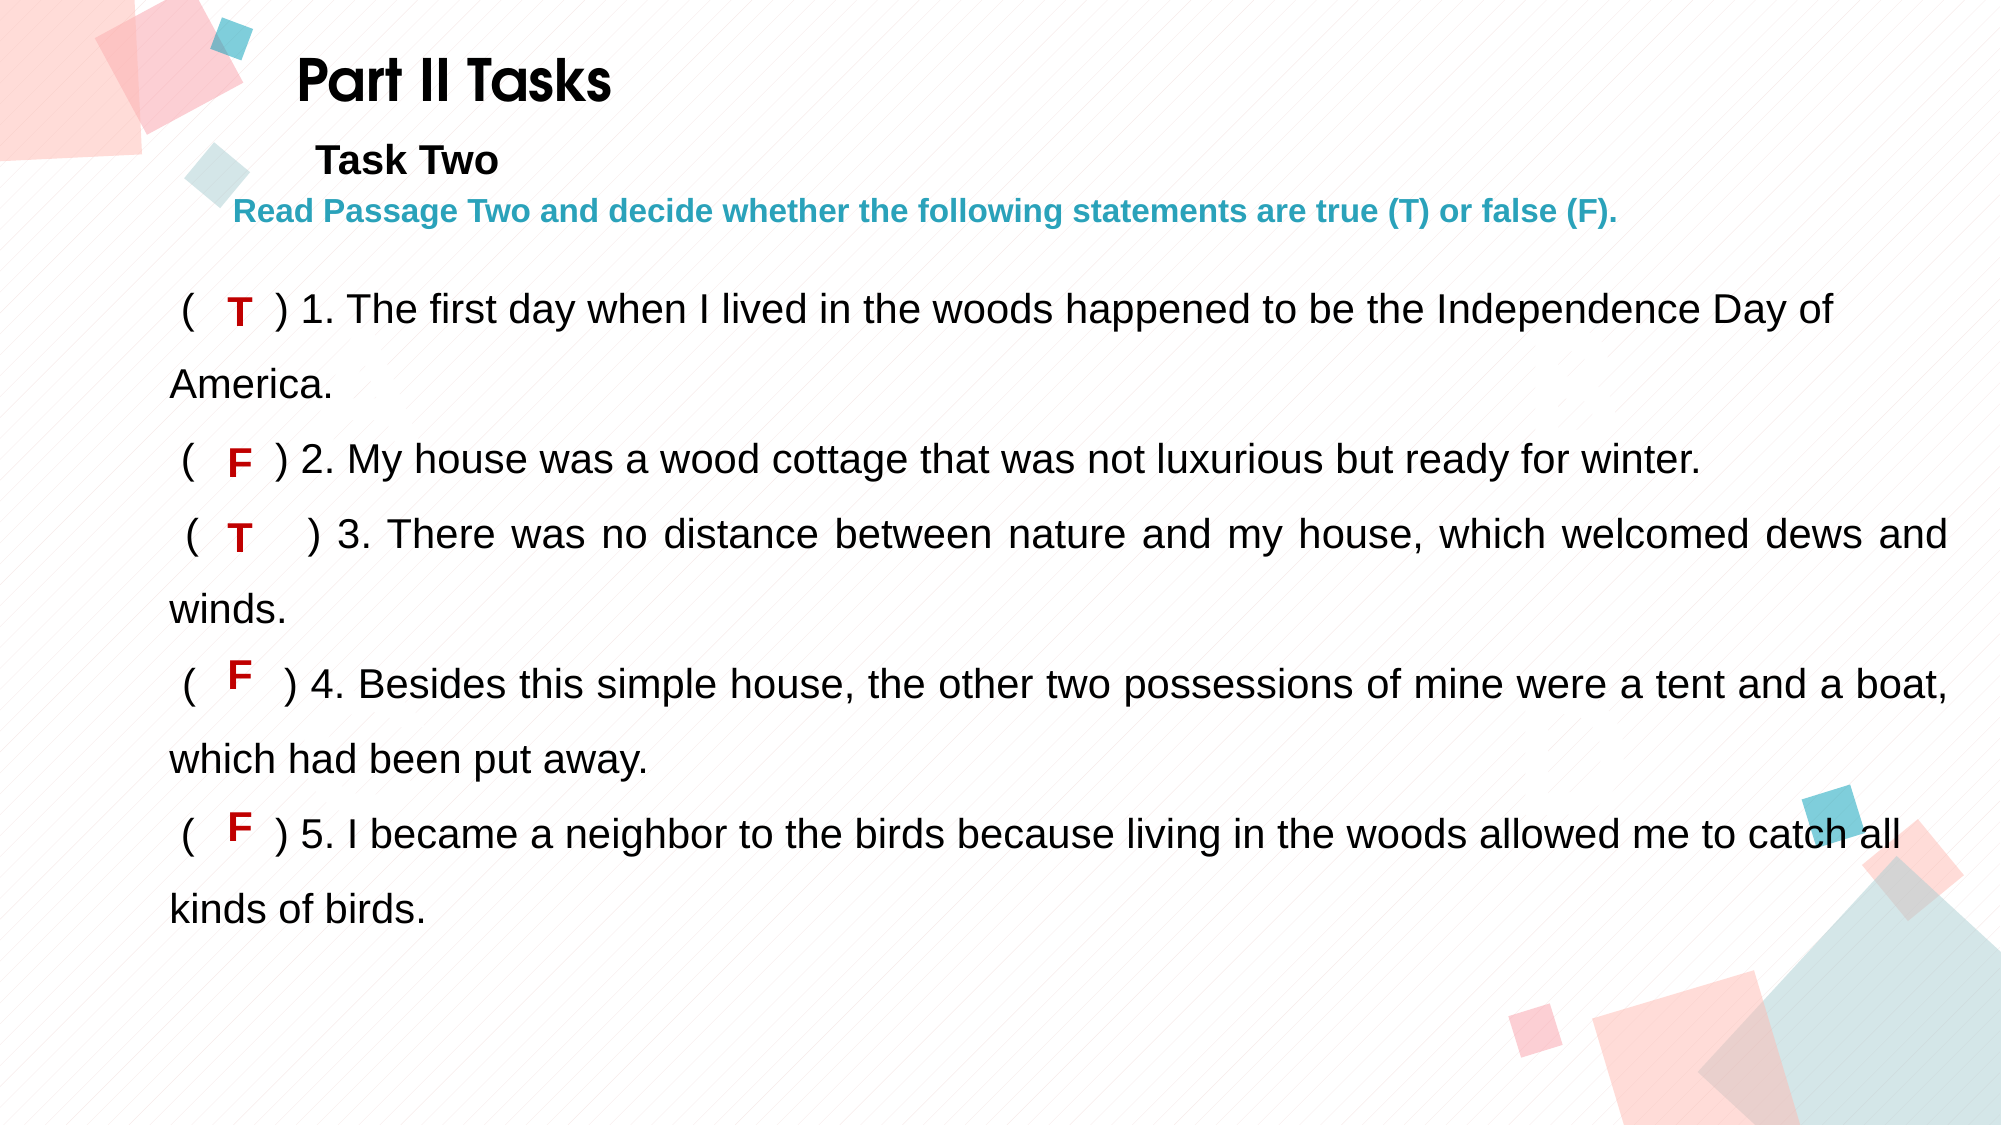

Part II Tasks
Task Two
Read Passage Two and decide whether the following statements are true (T) or false (F).
 (       ) 1. The first day when I lived in the woods happened to be the Independence Day of
America.
 (       ) 2. My house was a wood cottage that was not luxurious but ready for winter.
 (       ) 3. There was no distance between nature and my house, which welcomed dews and winds.
 (       ) 4. Besides this simple house, the other two possessions of mine were a tent and a boat, which had been put away.
 (       ) 5. I became a neighbor to the birds because living in the woods allowed me to catch all
kinds of birds.
A
B
T
F
T
C
D
F
F